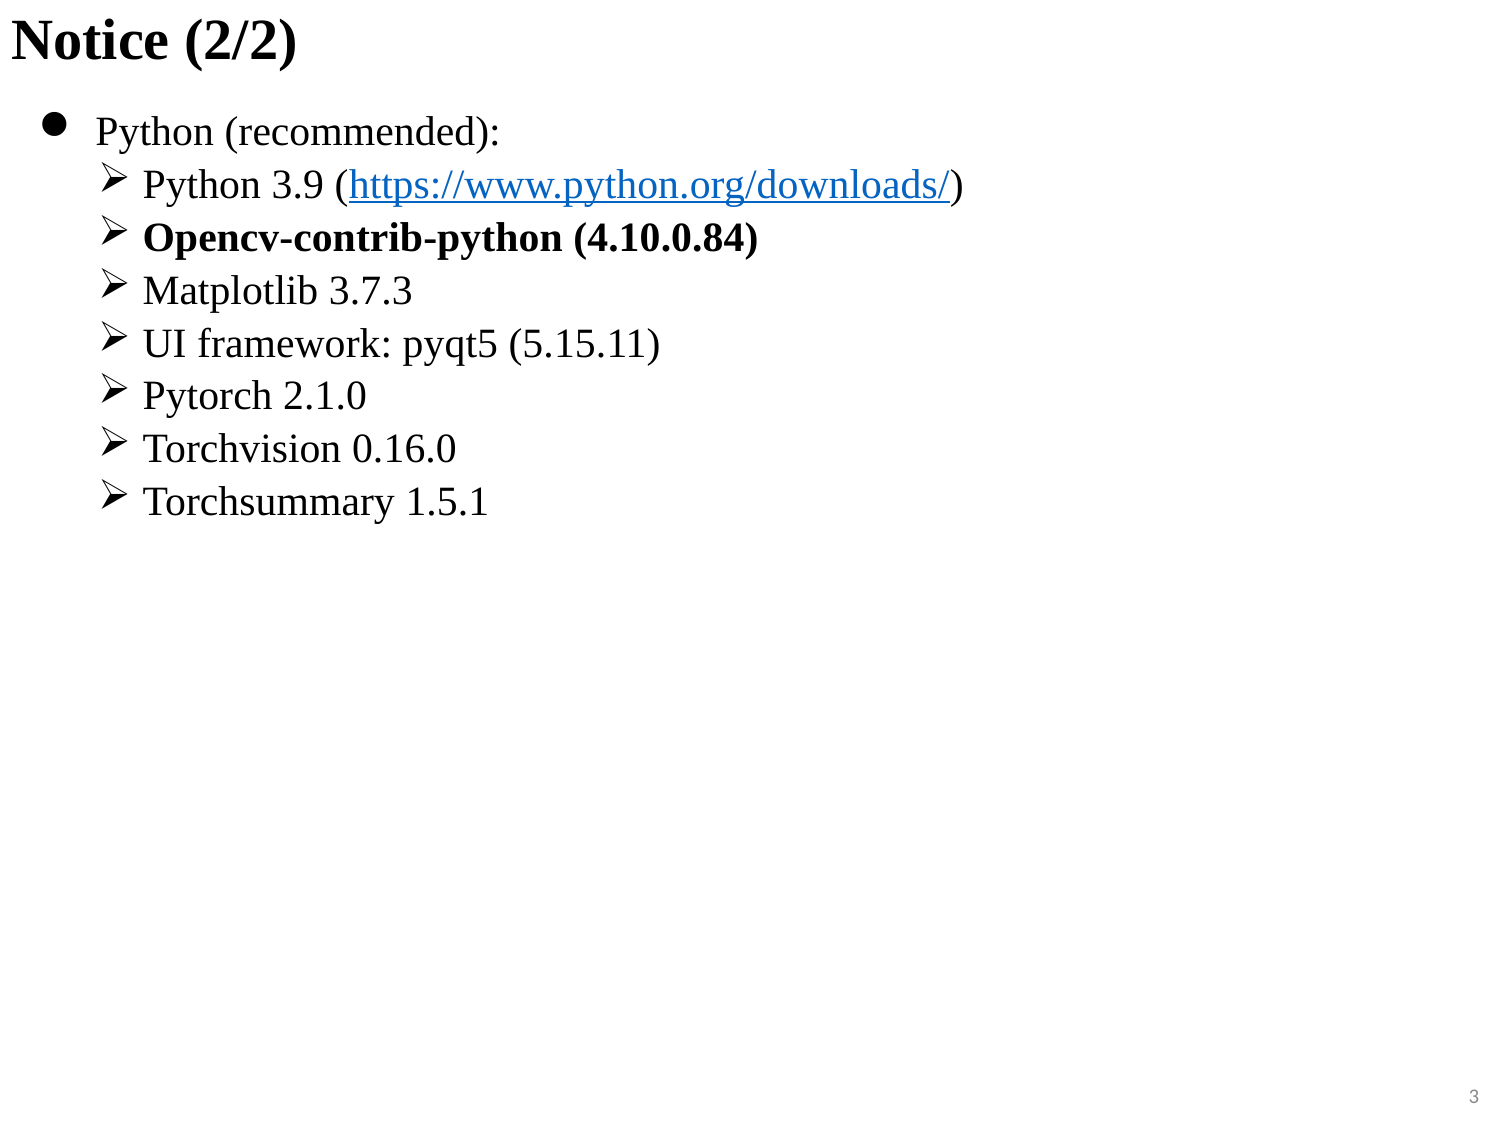

# Notice (2/2)
Python (recommended):
Python 3.9 (https://www.python.org/downloads/)
Opencv-contrib-python (4.10.0.84)
Matplotlib 3.7.3
UI framework: pyqt5 (5.15.11)
Pytorch 2.1.0
Torchvision 0.16.0
Torchsummary 1.5.1
3